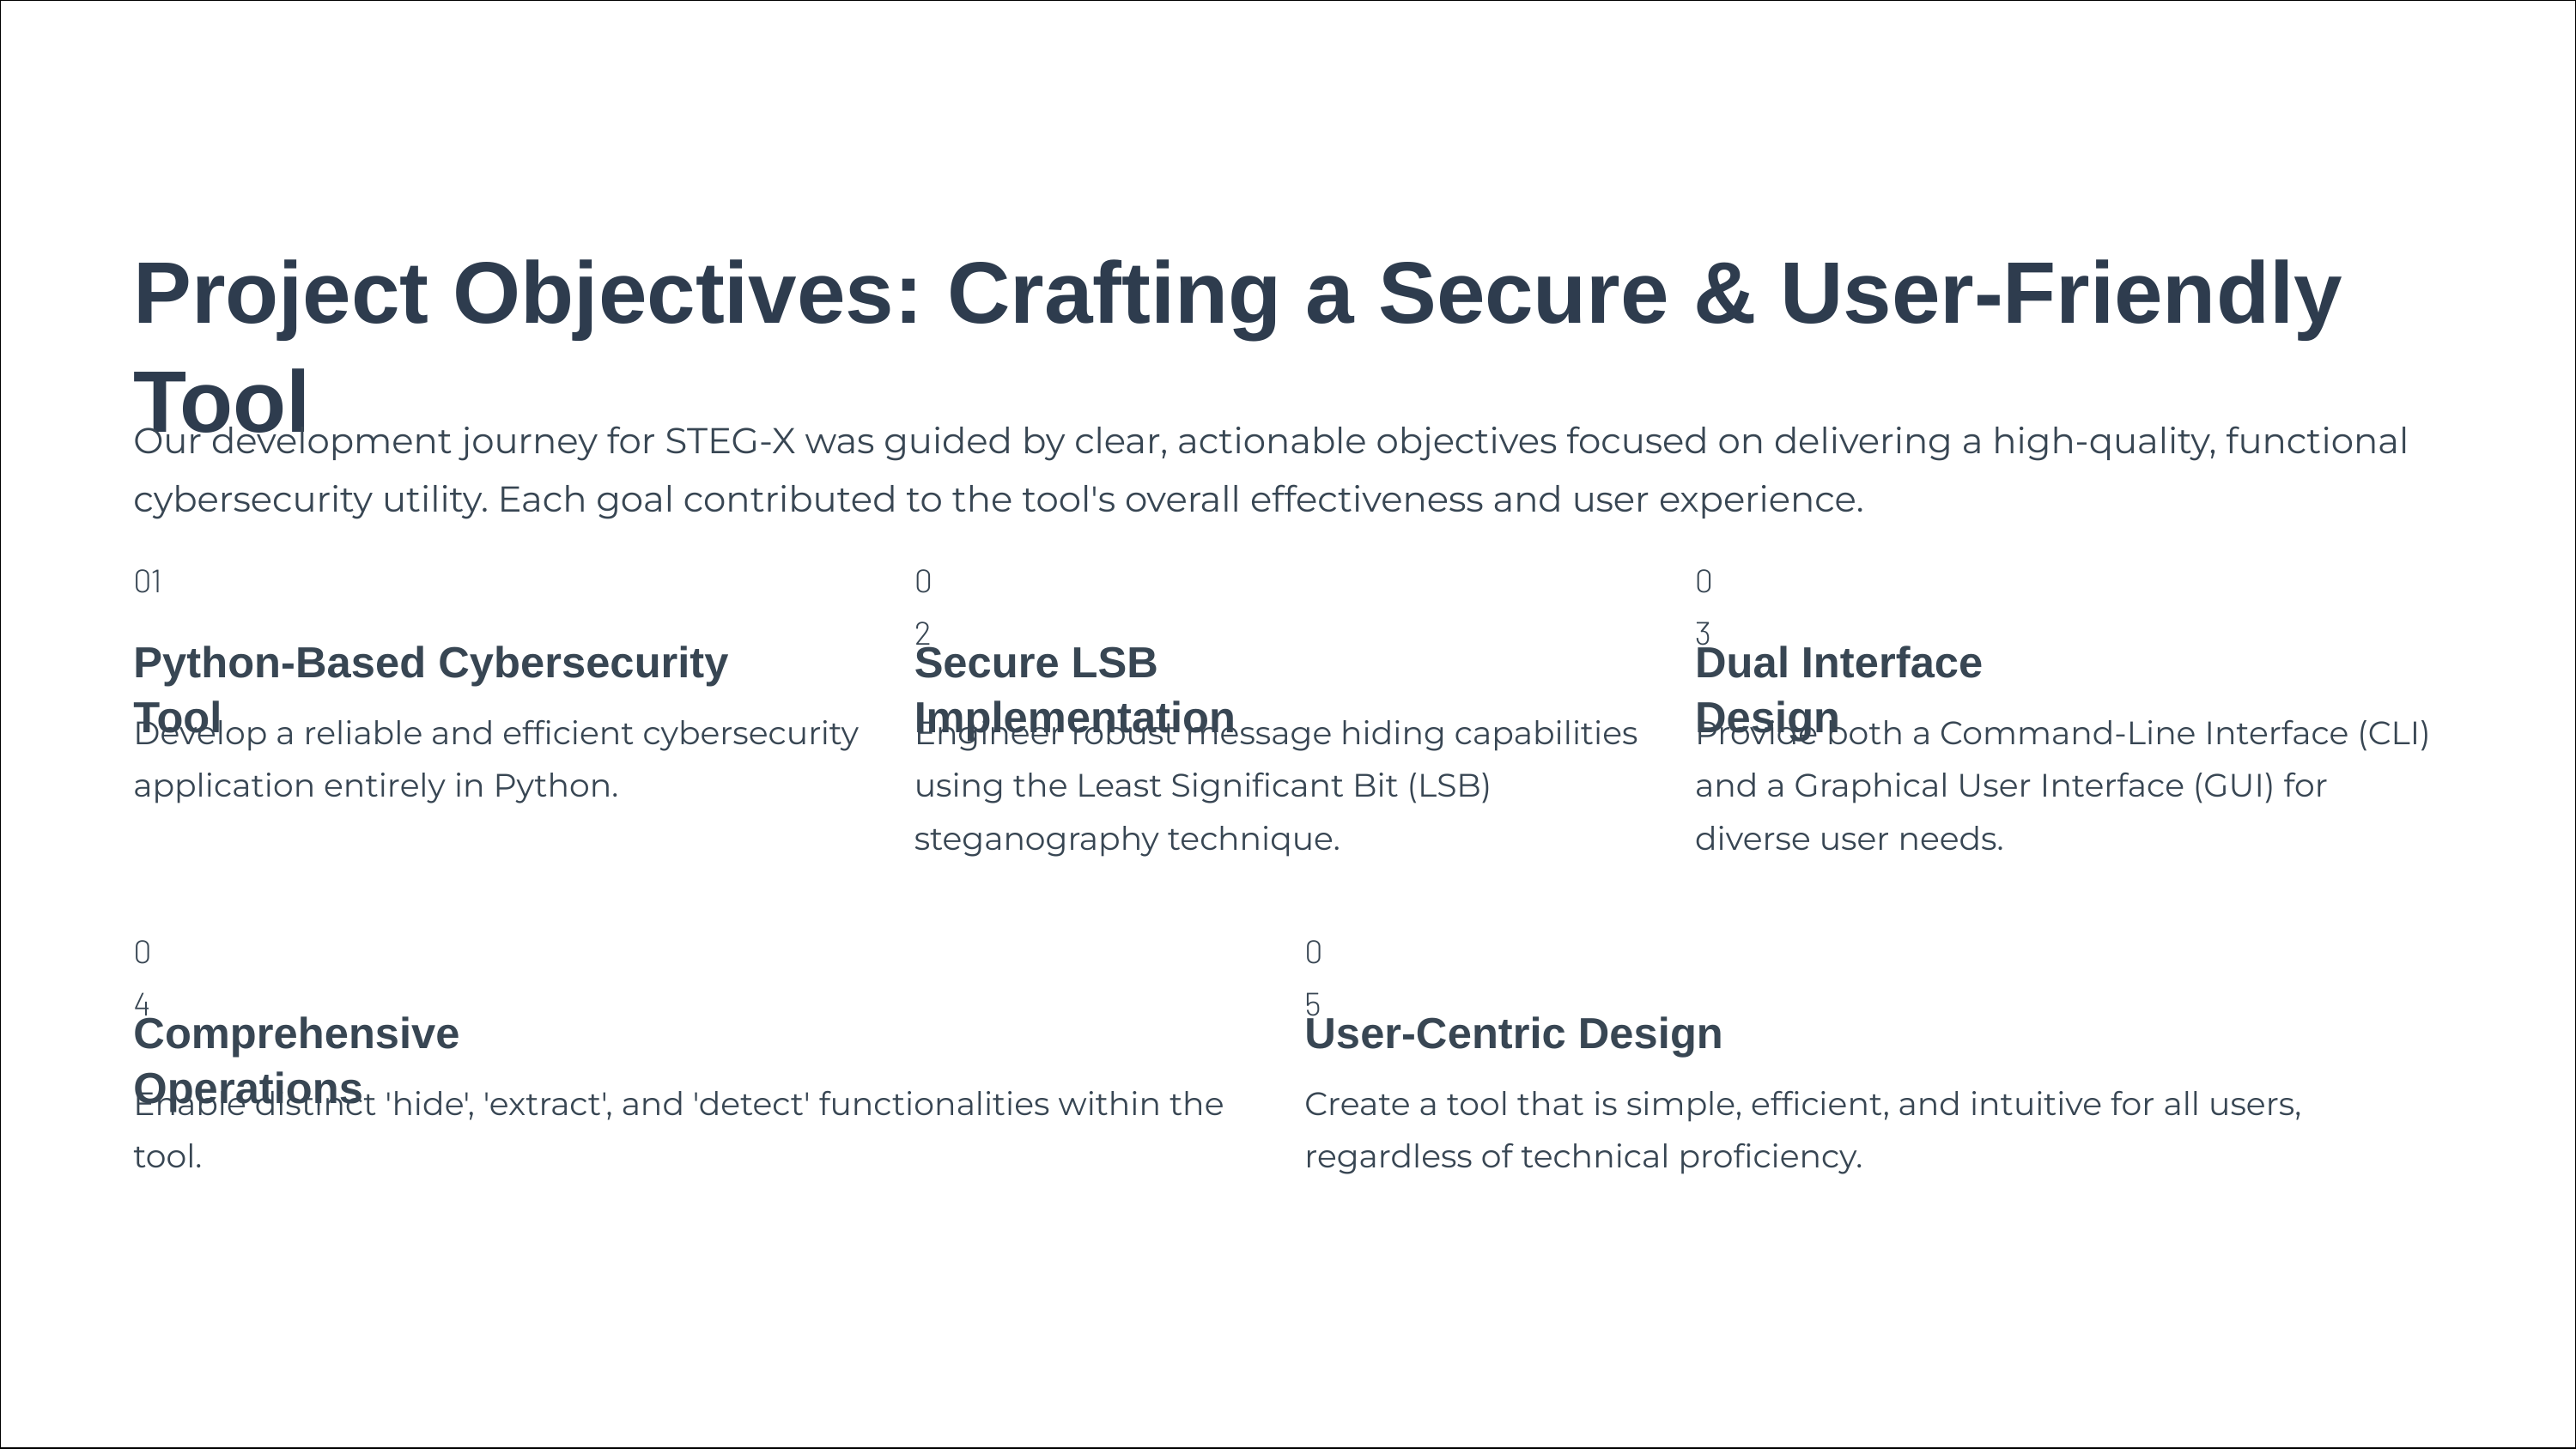

Project Objectives: Crafting a Secure & User-Friendly Tool
Our development journey for STEG-X was guided by clear, actionable objectives focused on delivering a high-quality, functional cybersecurity utility. Each goal contributed to the tool's overall effectiveness and user experience.
01
02
03

Python-Based Cybersecurity Tool
Secure LSB Implementation
Dual Interface Design
Develop a reliable and efficient cybersecurity application entirely in Python.
Engineer robust message hiding capabilities using the Least Significant Bit (LSB) steganography technique.
Provide both a Command-Line Interface (CLI) and a Graphical User Interface (GUI) for diverse user needs.
04
05

Comprehensive Operations
User-Centric Design
Enable distinct 'hide', 'extract', and 'detect' functionalities within the tool.
Create a tool that is simple, efficient, and intuitive for all users, regardless of technical proficiency.